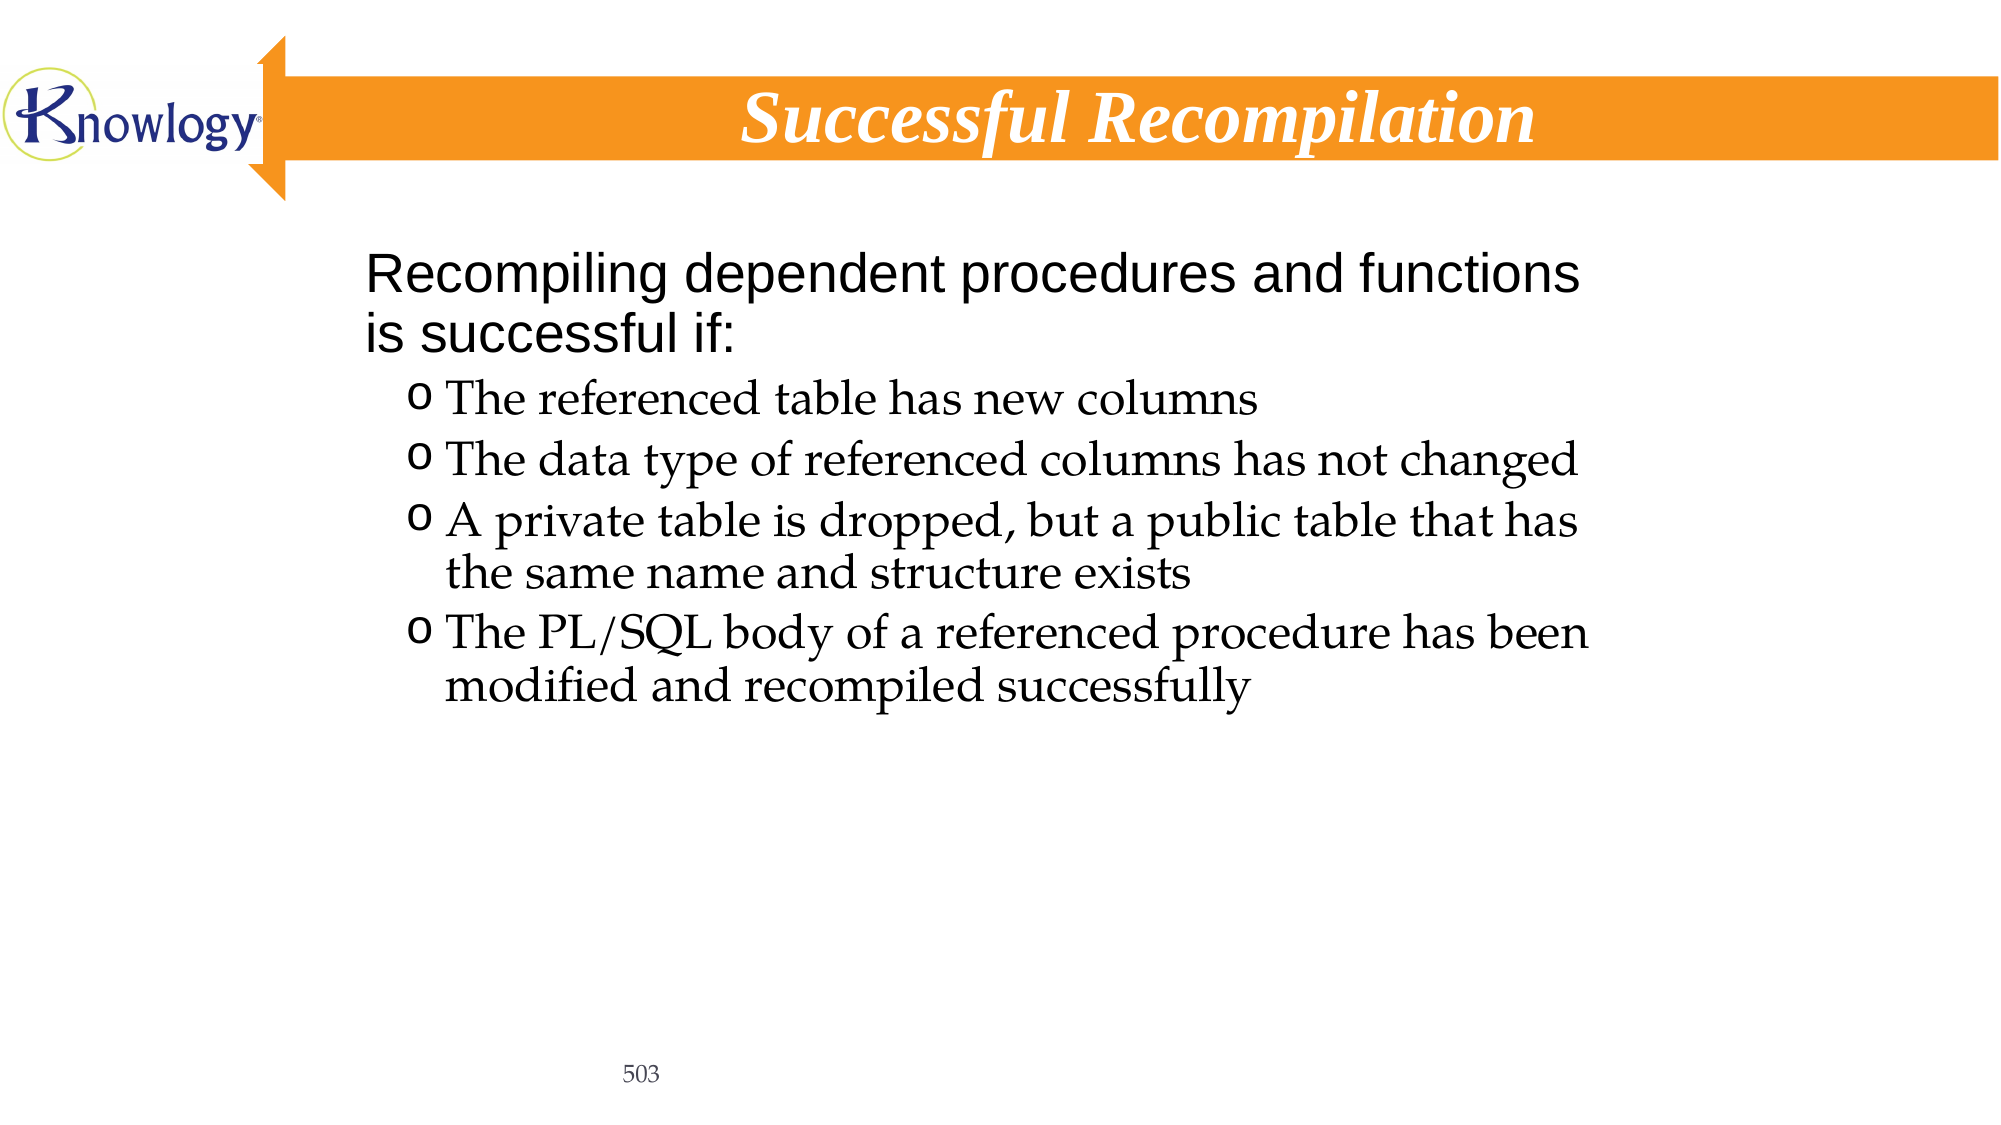

# Successful Recompilation
Recompiling dependent procedures and functions is successful if:
The referenced table has new columns
The data type of referenced columns has not changed
A private table is dropped, but a public table that has the same name and structure exists
The PL/SQL body of a referenced procedure has been modified and recompiled successfully
503